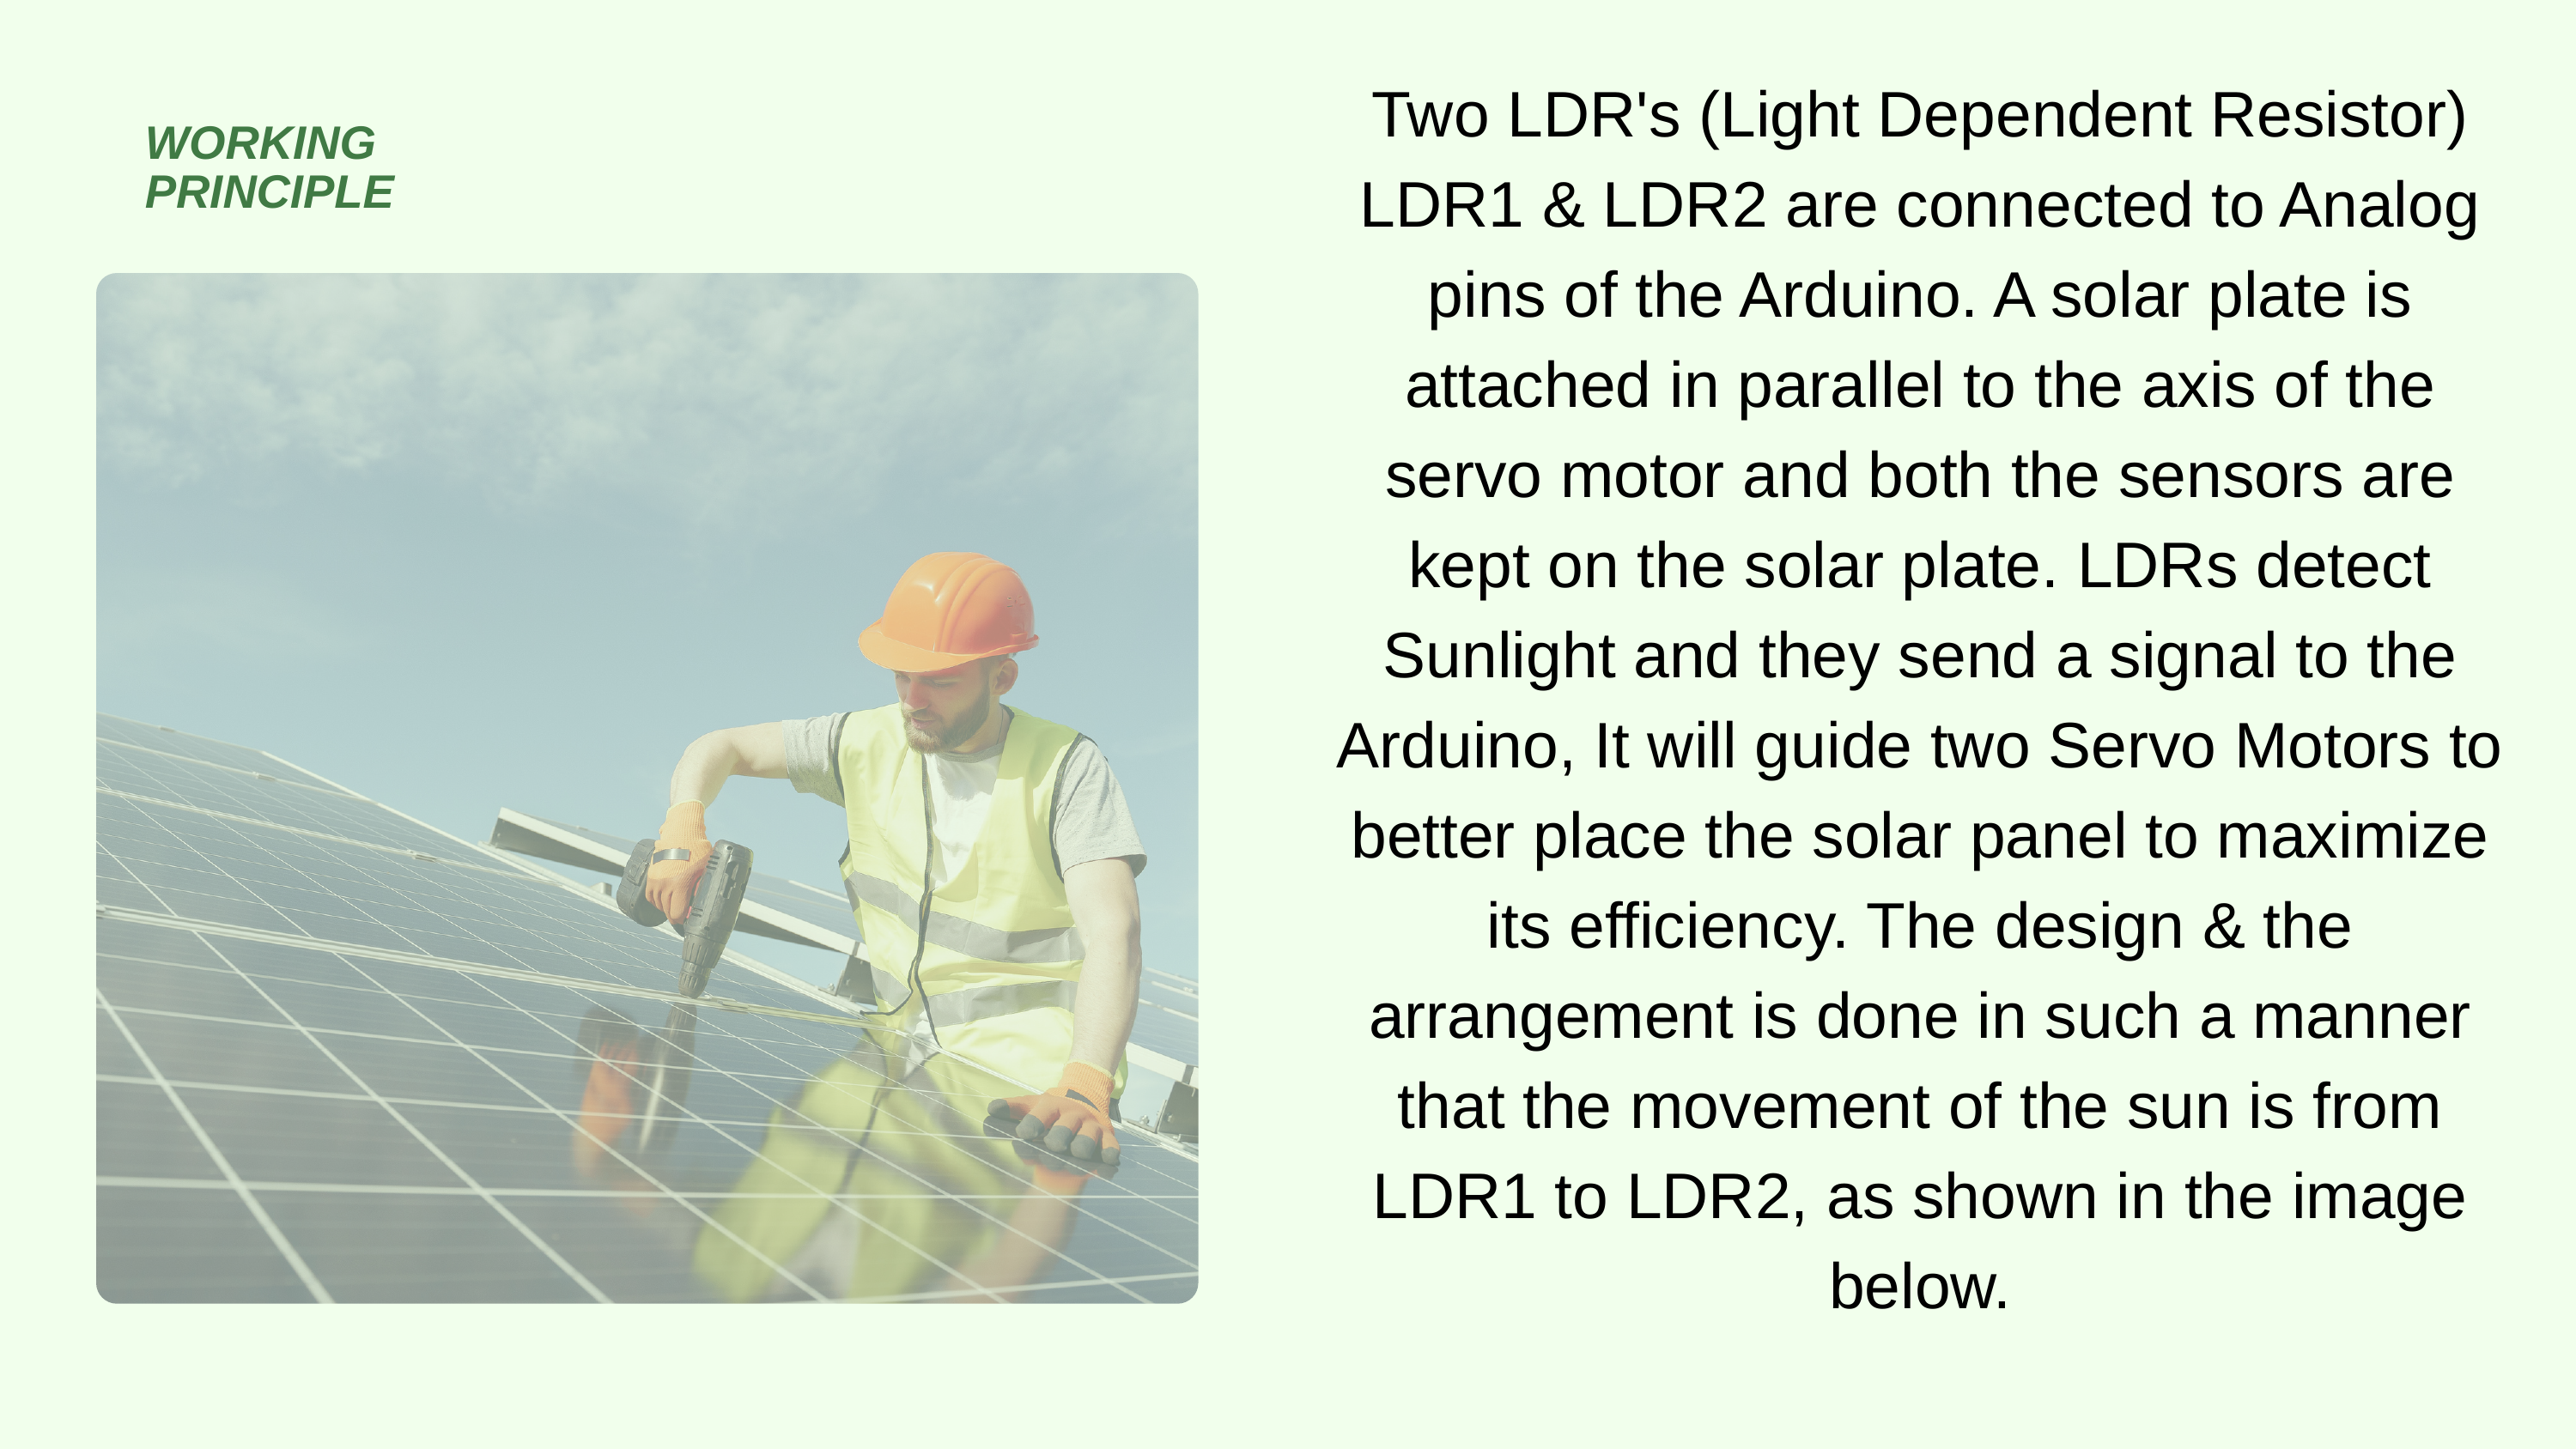

Two LDR's (Light Dependent Resistor) LDR1 & LDR2 are connected to Analog pins of the Arduino. A solar plate is attached in parallel to the axis of the servo motor and both the sensors are kept on the solar plate. LDRs detect Sunlight and they send a signal to the Arduino, It will guide two Servo Motors to better place the solar panel to maximize its efficiency. The design & the arrangement is done in such a manner that the movement of the sun is from LDR1 to LDR2, as shown in the image below.
WORKING PRINCIPLE